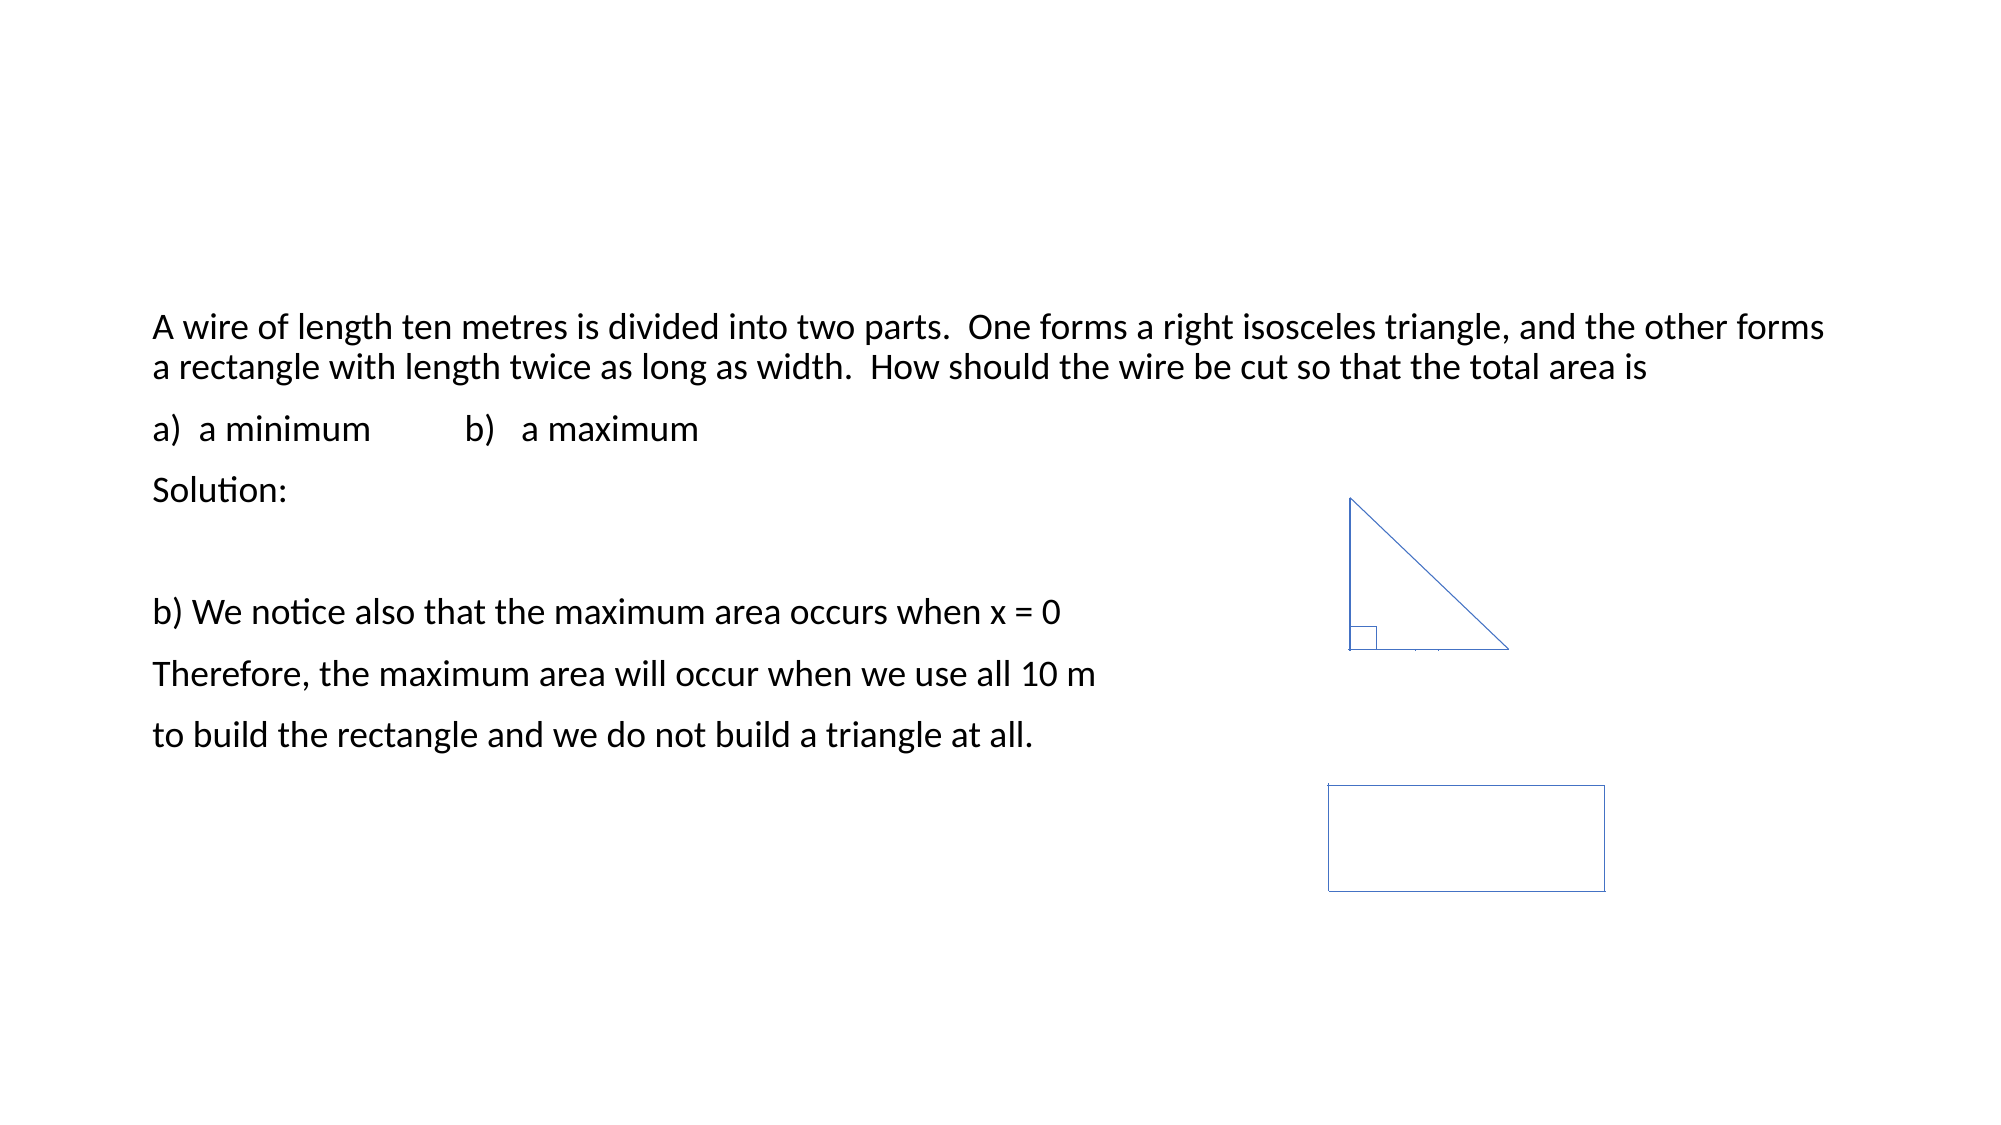

#
A wire of length ten metres is divided into two parts.  One forms a right isosceles triangle, and the other forms a rectangle with length twice as long as width.  How should the wire be cut so that the total area is
a)  a minimum           b)   a maximum
Solution:

b) We notice also that the maximum area occurs when x = 0
Therefore, the maximum area will occur when we use all 10 m
to build the rectangle and we do not build a triangle at all.